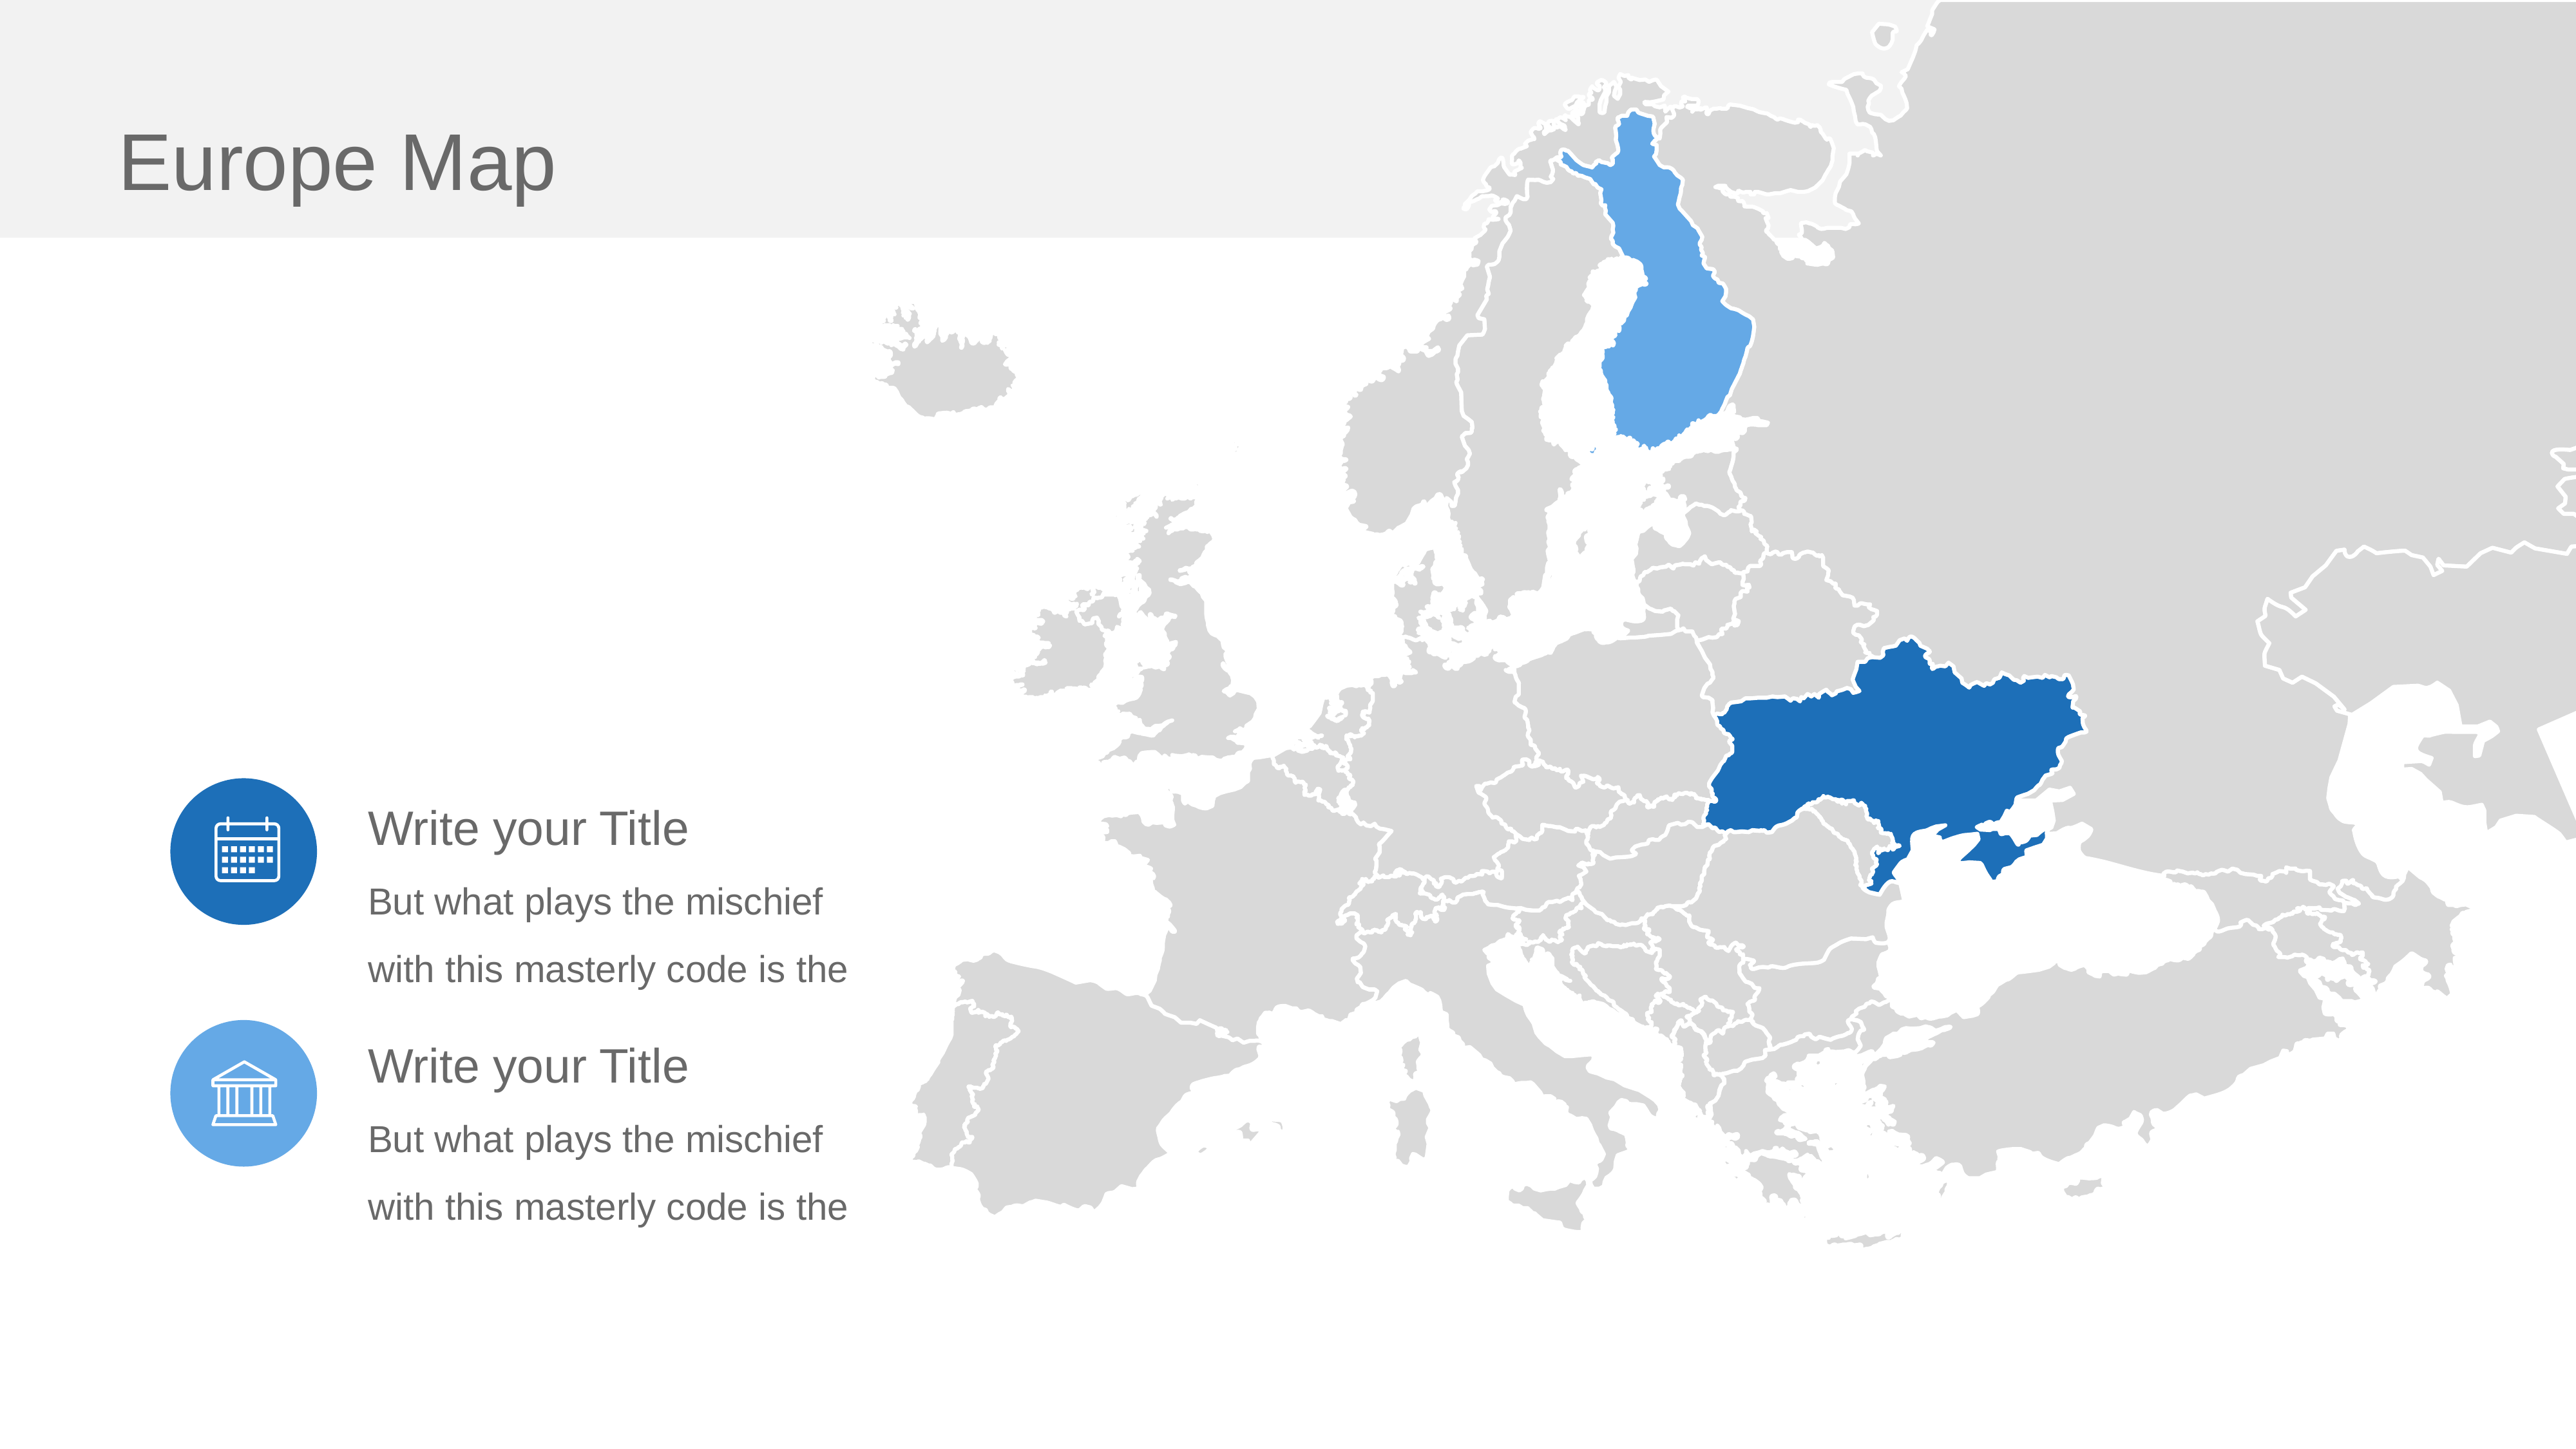

# Europe Map
Write your Title
But what plays the mischief with this masterly code is the

Write your Title
But what plays the mischief with this masterly code is the